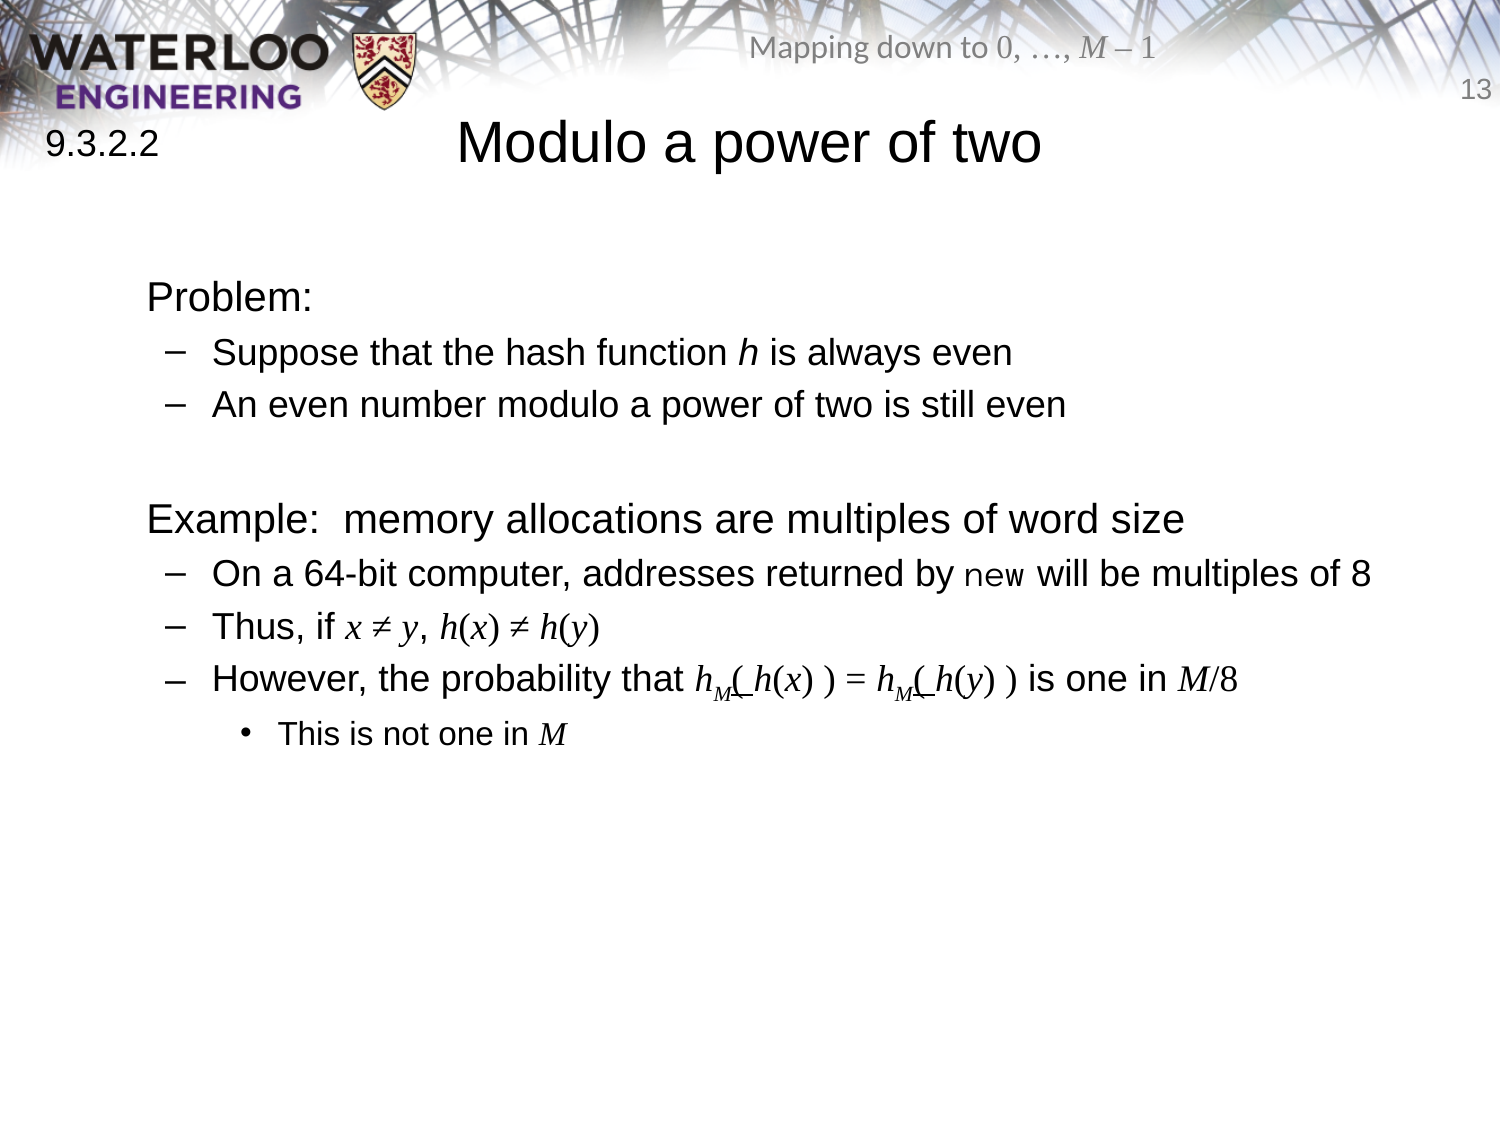

# Modulo a power of two
9.3.2.2
	Problem:
Suppose that the hash function h is always even
An even number modulo a power of two is still even

	Example:  memory allocations are multiples of word size
On a 64-bit computer, addresses returned by new will be multiples of 8
Thus, if x ≠ y, h(x) ≠ h(y)
However, the probability that hM( h(x) ) = hM( h(y) ) is one in M/8
This is not one in M